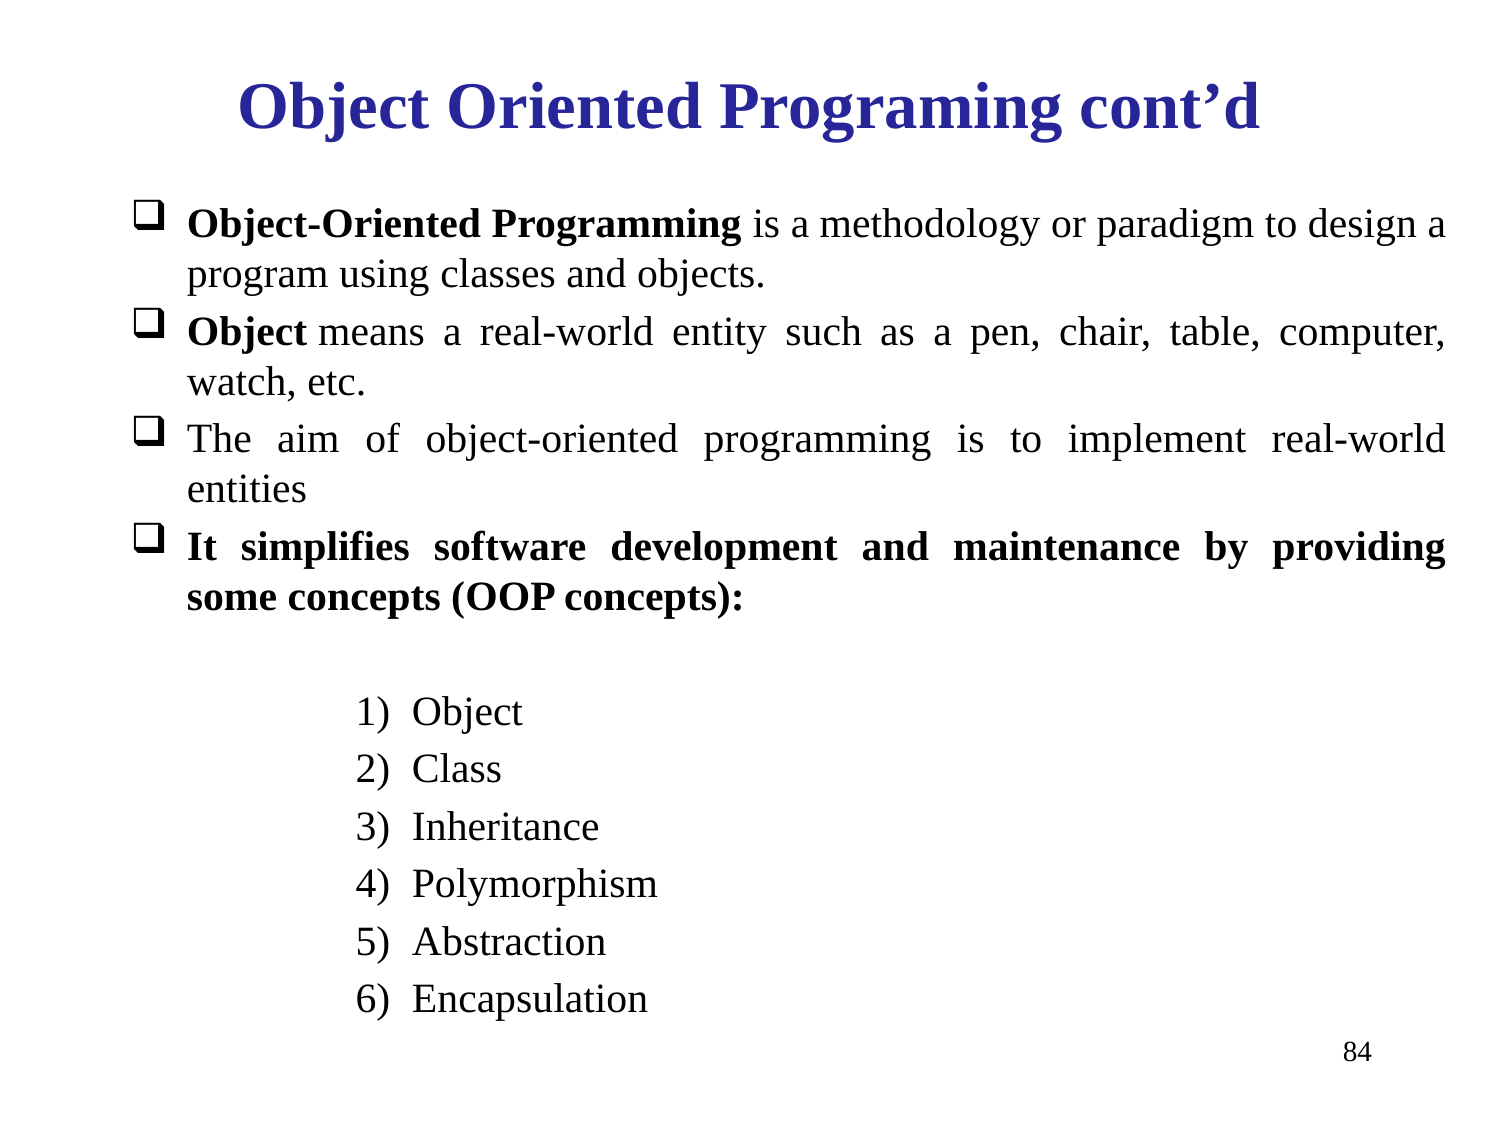

# Object Oriented Programing cont’d
Object-Oriented Programming is a methodology or paradigm to design a program using classes and objects.
Object means a real-world entity such as a pen, chair, table, computer, watch, etc.
The aim of object-oriented programming is to implement real-world entities
It simplifies software development and maintenance by providing some concepts (OOP concepts):

Object
Class
Inheritance
Polymorphism
Abstraction
Encapsulation

84